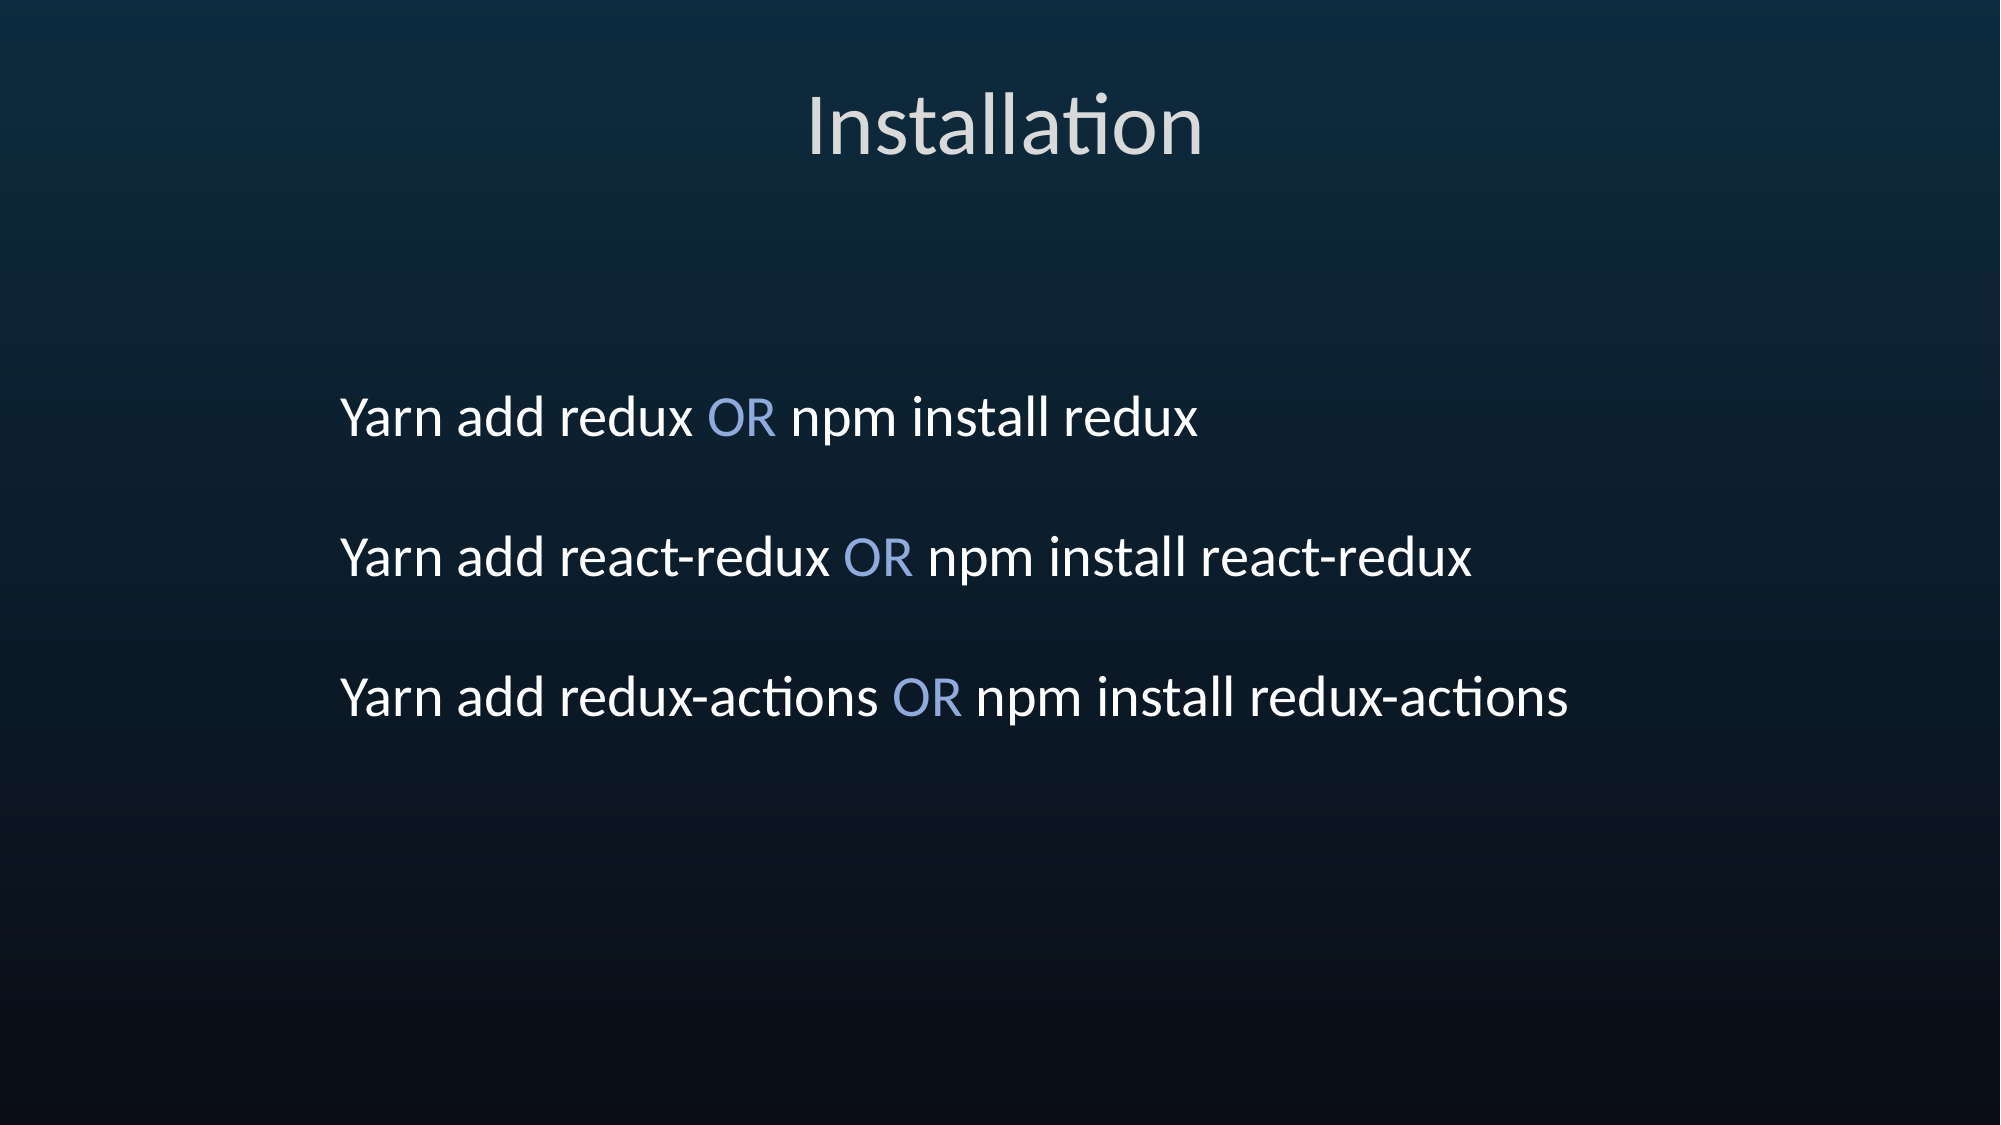

# Installation
Yarn add redux OR npm install redux

Yarn add react-redux OR npm install react-redux

Yarn add redux-actions OR npm install redux-actions